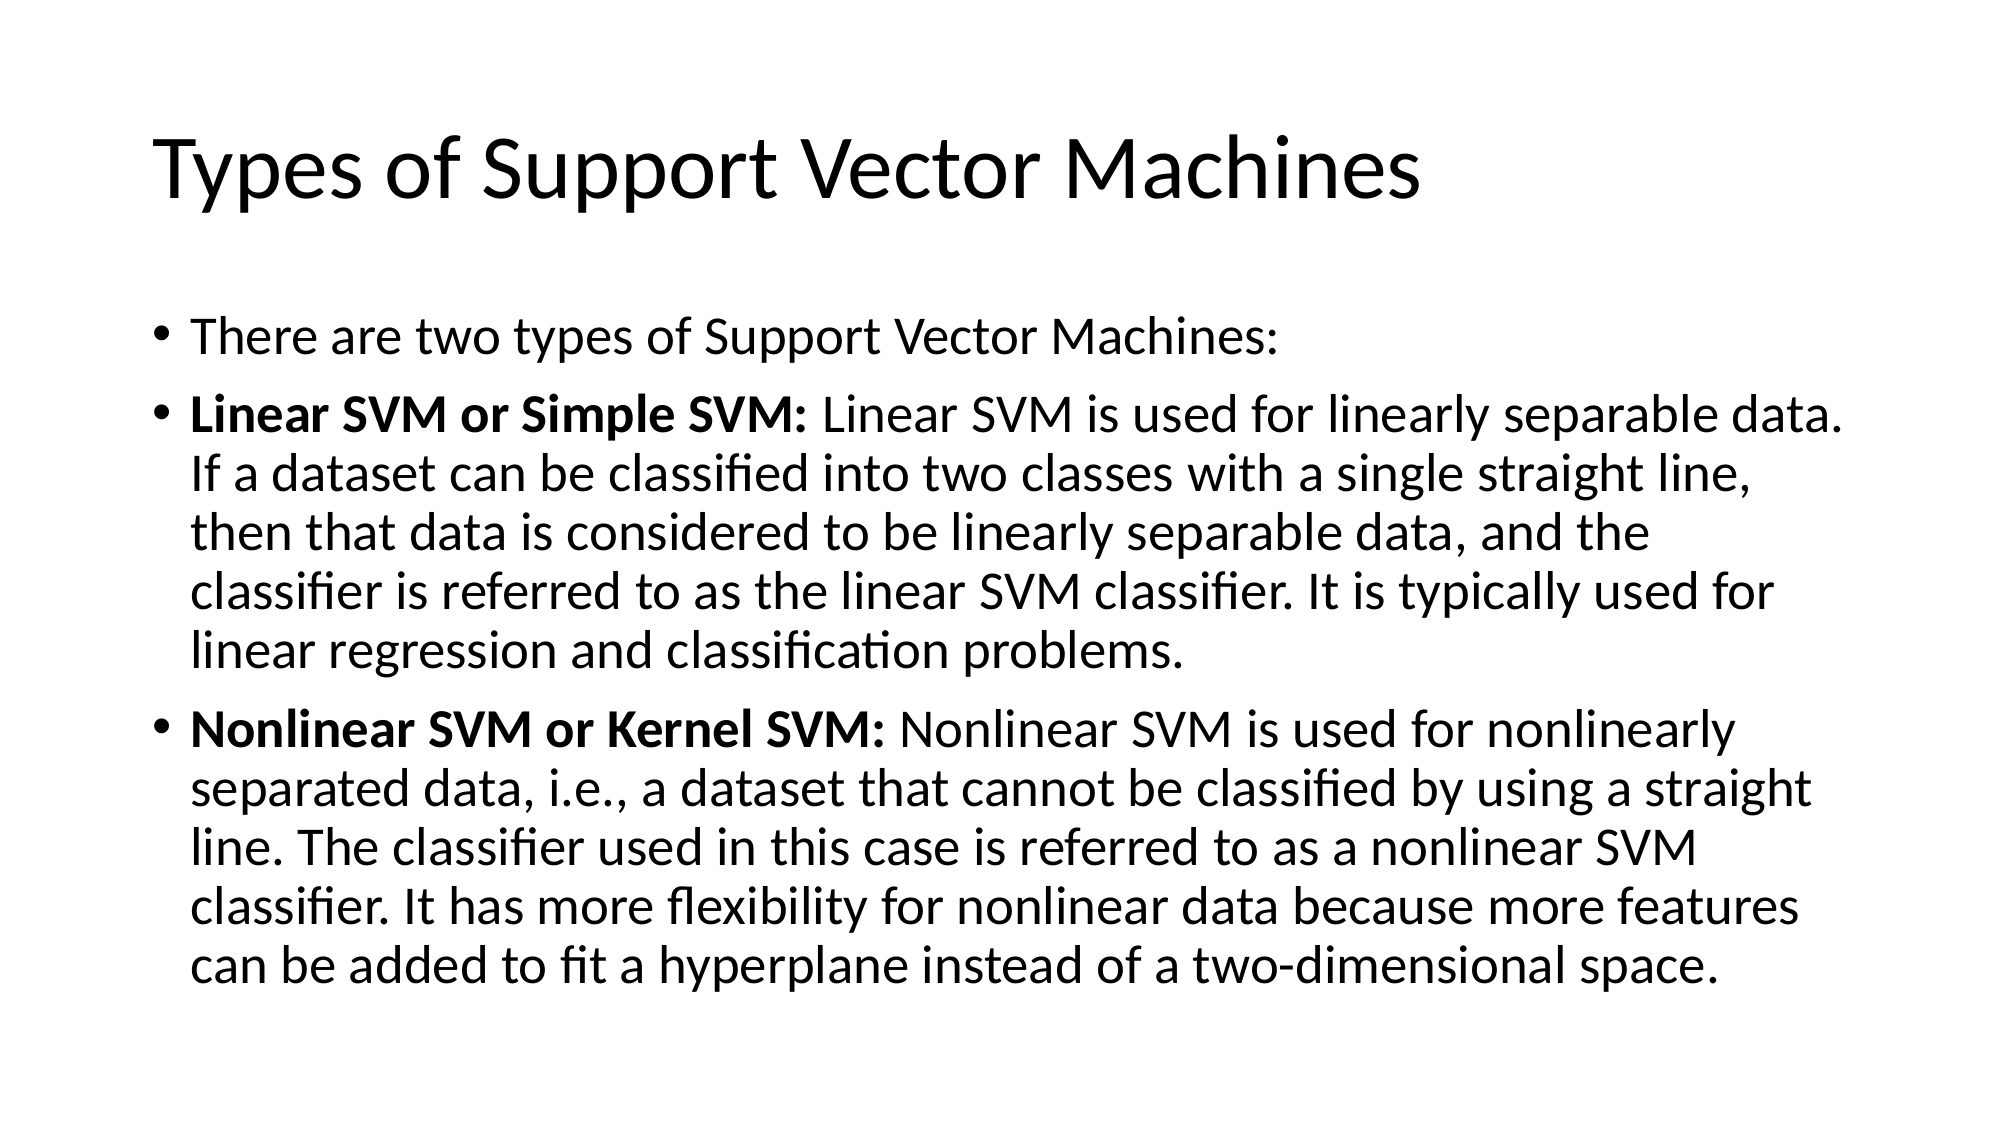

# Types of Support Vector Machines
There are two types of Support Vector Machines:
Linear SVM or Simple SVM: Linear SVM is used for linearly separable data. If a dataset can be classified into two classes with a single straight line, then that data is considered to be linearly separable data, and the classifier is referred to as the linear SVM classifier. It is typically used for linear regression and classification problems.
Nonlinear SVM or Kernel SVM: Nonlinear SVM is used for nonlinearly separated data, i.e., a dataset that cannot be classified by using a straight line. The classifier used in this case is referred to as a nonlinear SVM classifier. It has more flexibility for nonlinear data because more features can be added to fit a hyperplane instead of a two-dimensional space.